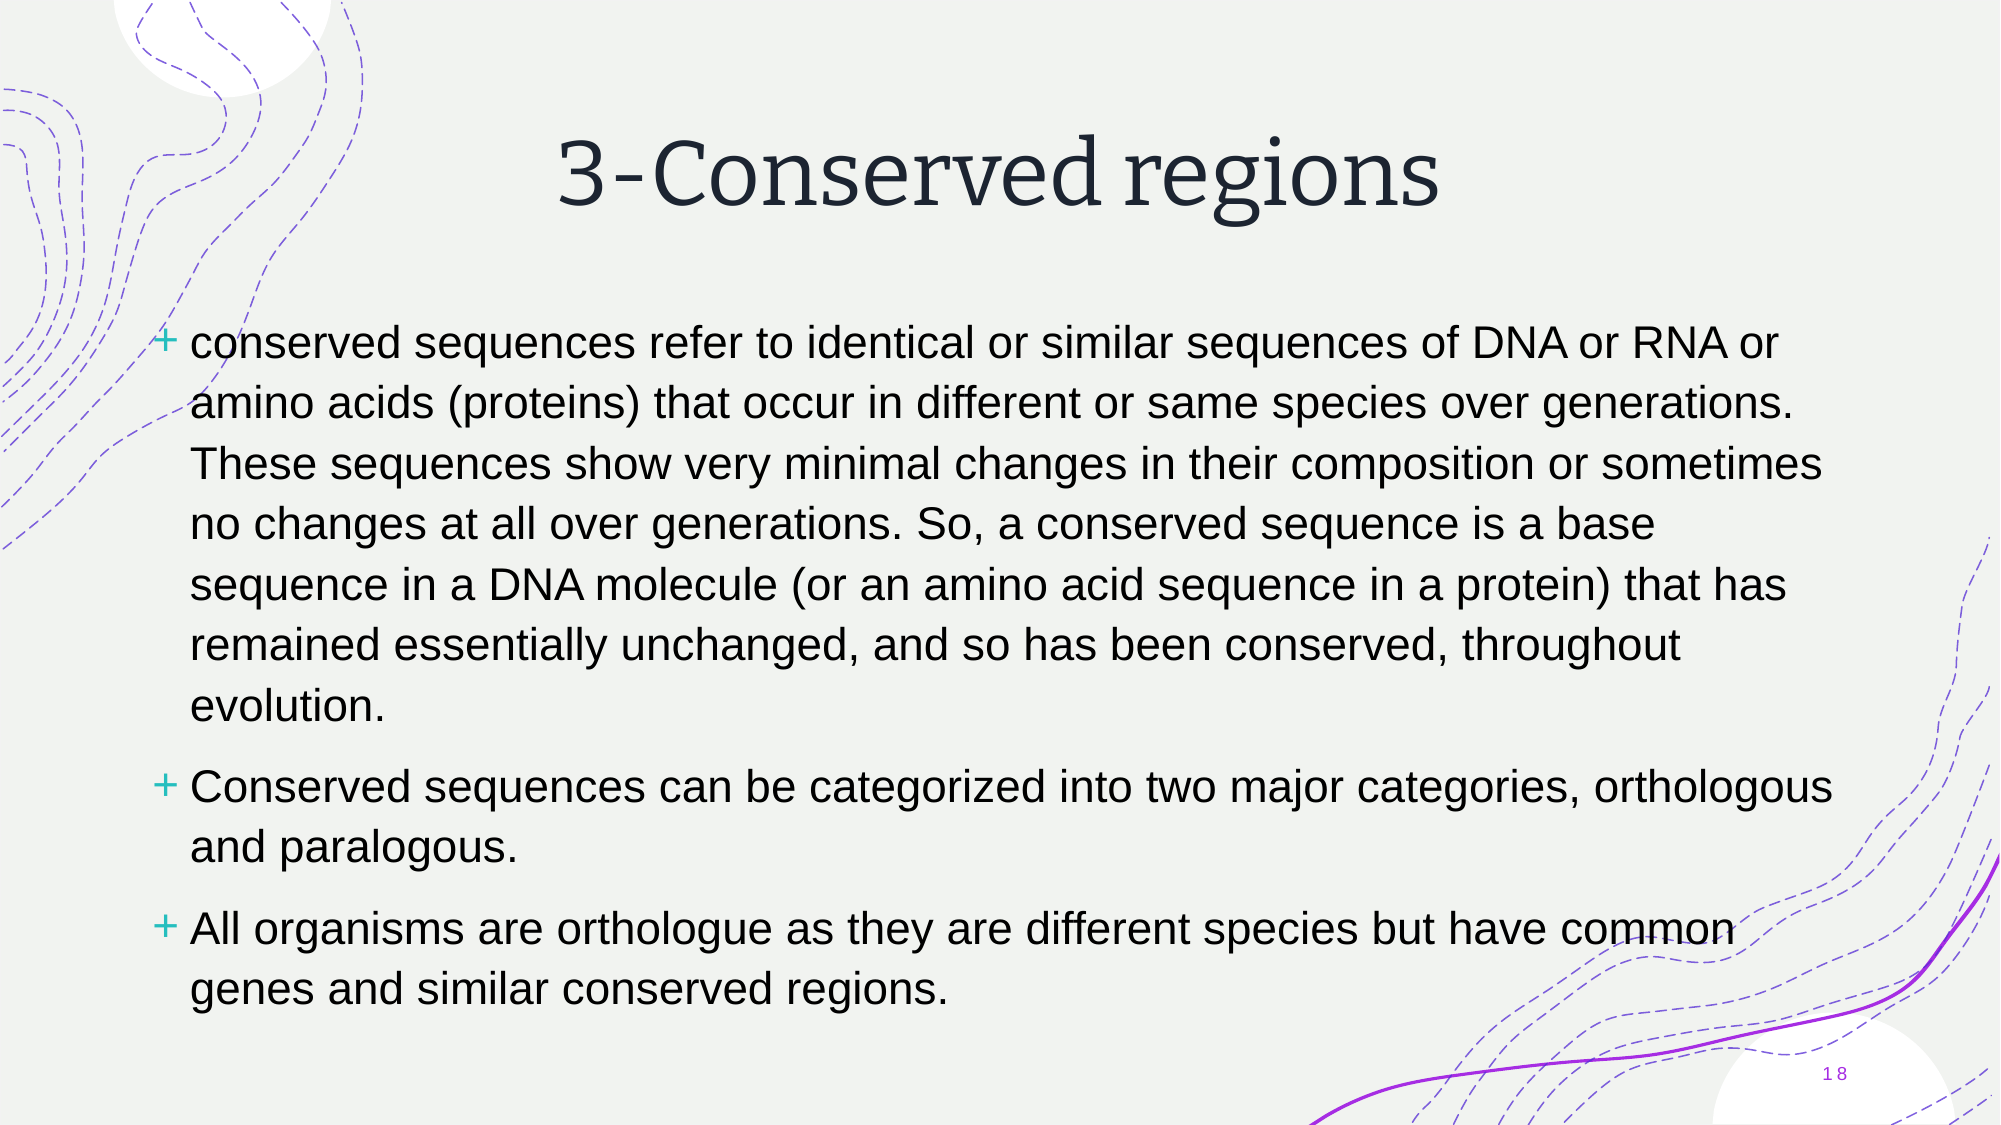

# 3-Conserved regions
conserved sequences refer to identical or similar sequences of DNA or RNA or amino acids (proteins) that occur in different or same species over generations. These sequences show very minimal changes in their composition or sometimes no changes at all over generations. So, a conserved sequence is a base sequence in a DNA molecule (or an amino acid sequence in a protein) that has remained essentially unchanged, and so has been conserved, throughout evolution.
Conserved sequences can be categorized into two major categories, orthologous and paralogous.
All organisms are orthologue as they are different species but have common genes and similar conserved regions.

18